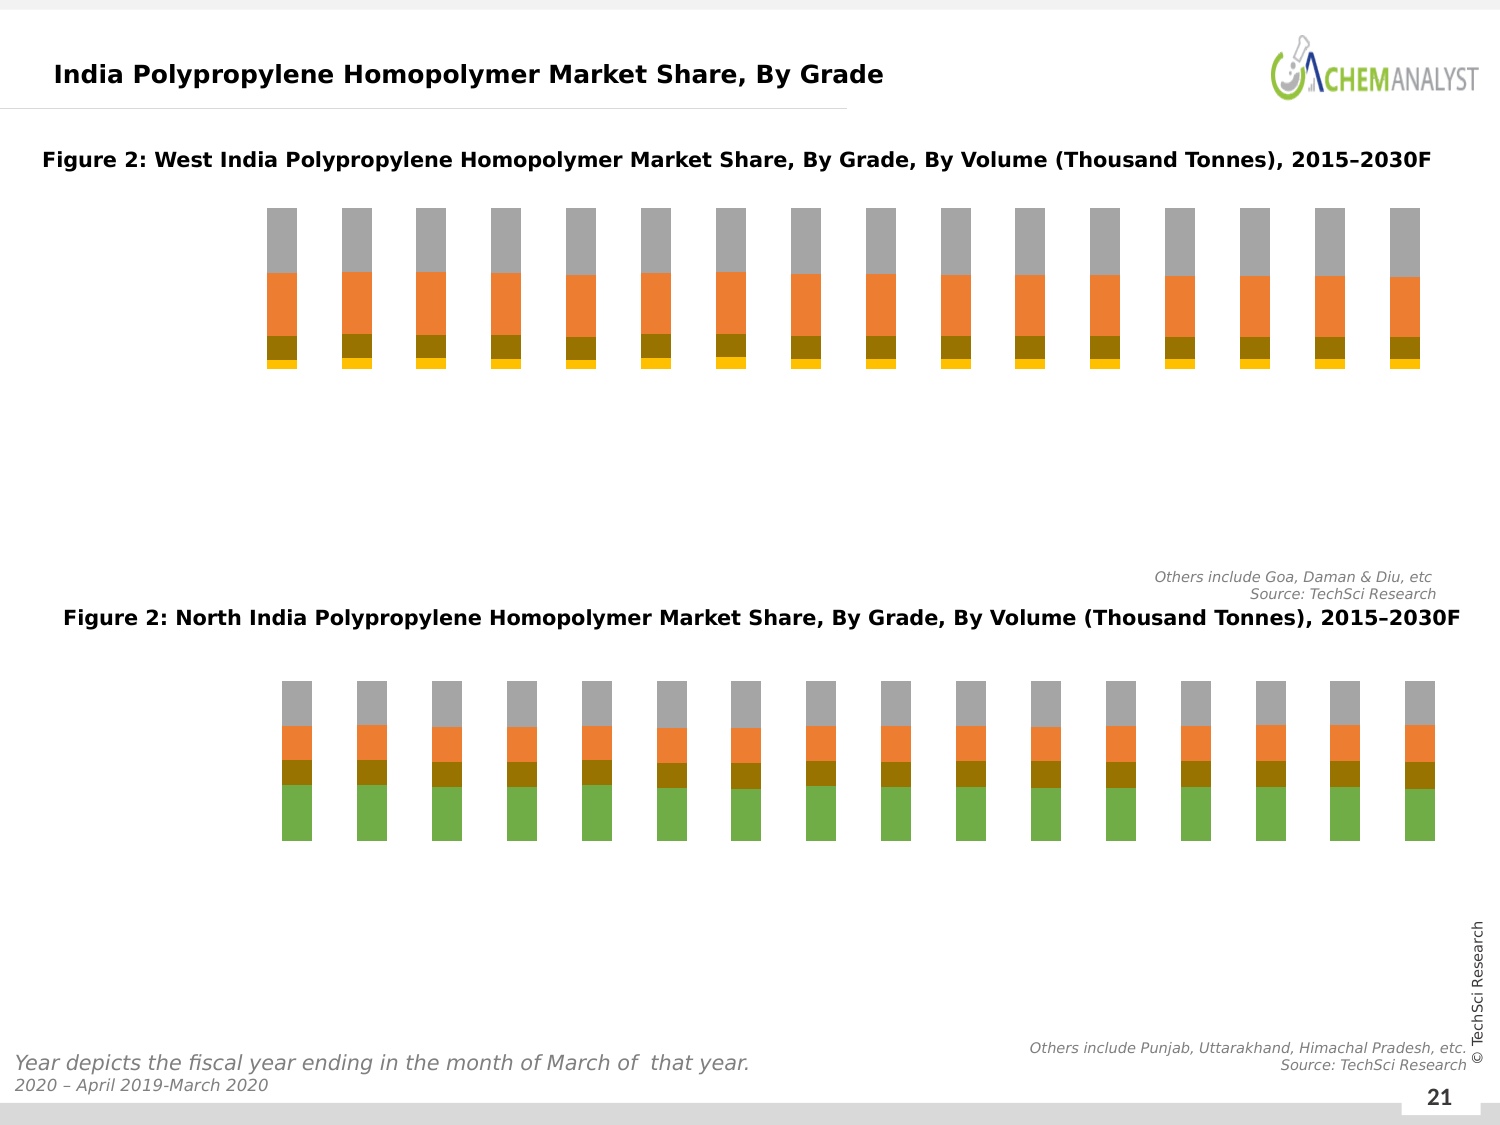

India Polypropylene Homopolymer Market Share, By Grade
Figure 2: West India Polypropylene Homopolymer Market Share, By Grade, By Volume (Thousand Tonnes), 2015–2030F

### Chart

| Category | Others | Thermoforming | Extrusion Coating | Blow Moulding | BOPP & TQPP | Raffia | Injection Moulding |
|---|---|---|---|---|---|---|---|
| 2015 | 0.056400000000000006 | None | None | None | 0.1491 | 0.3892 | 0.4053 |
| 2016 | 0.06524310638388409 | None | None | None | 0.1482755036832177 | 0.3883813899328982 | 0.39809999999999995 |
| 2017 | 0.06486206648801618 | None | None | None | 0.14745556668351376 | 0.38756450166035444 | 0.40011786516811565 |
| 2018 | 0.06041050465042641 | None | None | None | 0.14664016378868072 | 0.3867493315608929 | 0.4062 |
| 2019 | 0.05383485405341504 | None | None | None | 0.14582926992593007 | 0.38593587602065493 | 0.4144 |
| 2020 | 0.06845300840549562 | None | None | None | 0.14502286016112131 | 0.38512413143338303 | 0.4014 |
| 2021E | 0.07196499610160001 | None | None | None | 0.14422090969799534 | 0.38431409420040463 | 0.3995 |
| 2022F | 0.06270919307771394 | None | None | None | 0.1434233938774119 | 0.3835057607306165 | 0.41036165231425764 |
| 2023F | 0.06217058438294021 | None | None | None | 0.14263028817659132 | 0.3826991274404685 | 0.4125 |
| 2024F | 0.061732013085431414 | None | None | None | 0.1418415682083606 | 0.38189419075394787 | 0.41453222795226013 |
| 2025F | 0.06121845937487036 | None | None | None | 0.14105720972040336 | 0.3810909471025634 | 0.41663338380216286 |
| 2026F | 0.0606882286165803 | None | None | None | 0.1402771885945143 | 0.3802893929253293 | 0.418745189863576 |
| 2027F | 0.06014129436574622 | None | None | None | 0.13950148084585728 | 0.37948952466874997 | 0.4208677001196466 |
| 2028F | 0.05957762976381975 | None | None | None | 0.13873006262222826 | 0.3786913387868037 | 0.42300096882714816 |
| 2029F | 0.05899720753788351 | None | None | None | 0.13796291020332144 | 0.37789483174092725 | 0.42514505051786783 |
| 2030F | 0.058399999999999896 | None | None | None | 0.13720000000000013 | 0.3771000000000001 | 0.4272999999999999 |
Others include Goa, Daman & Diu, etc
Source: TechSci Research
Figure 2: North India Polypropylene Homopolymer Market Share, By Grade, By Volume (Thousand Tonnes), 2015–2030F

### Chart

| Category | Others | Thermoforming | Extrusion Coating | Blow Moulding | BOPP & TQPP | Raffia | Injection Moulding |
|---|---|---|---|---|---|---|---|
| 2015 | None | None | None | 0.3497 | 0.1551 | 0.2122 | 0.2831 |
| 2016 | None | None | None | 0.3522 | 0.1558 | 0.2175 | 0.2745 |
| 2017 | None | None | None | 0.3376 | 0.1565 | 0.2169 | 0.289 |
| 2018 | None | None | None | 0.3395 | 0.1571 | 0.2179 | 0.2855 |
| 2019 | None | None | None | 0.3505 | 0.1572 | 0.2117 | 0.2807 |
| 2020 | None | None | None | 0.3318 | 0.1583 | 0.2184 | 0.2915 |
| 2021E | None | None | None | 0.3265 | 0.159 | 0.2186 | 0.2959 |
| 2022F | None | None | None | 0.3424 | 0.156 | 0.2176 | 0.2839 |
| 2023F | None | None | None | 0.3368 | 0.1602 | 0.2191 | 0.2838 |
| 2024F | None | None | None | 0.3395 | 0.1609 | 0.2194 | 0.2803 |
| 2025F | None | None | None | 0.3333 | 0.1648 | 0.2159 | 0.286 |
| 2026F | None | None | None | 0.3339 | 0.1621 | 0.2198 | 0.2842 |
| 2027F | None | None | None | 0.3355 | 0.1624 | 0.2206 | 0.2815 |
| 2028F | None | None | None | 0.3377 | 0.1634 | 0.2203 | 0.2786 |
| 2029F | None | None | None | 0.3373 | 0.164 | 0.2205 | 0.2782 |
| 2030F | None | None | None | 0.3277 | 0.1662 | 0.2277 | 0.2784 |
Others include Punjab, Uttarakhand, Himachal Pradesh, etc.
Source: TechSci Research
Year depicts the fiscal year ending in the month of March of  that year.
2020 – April 2019-March 2020